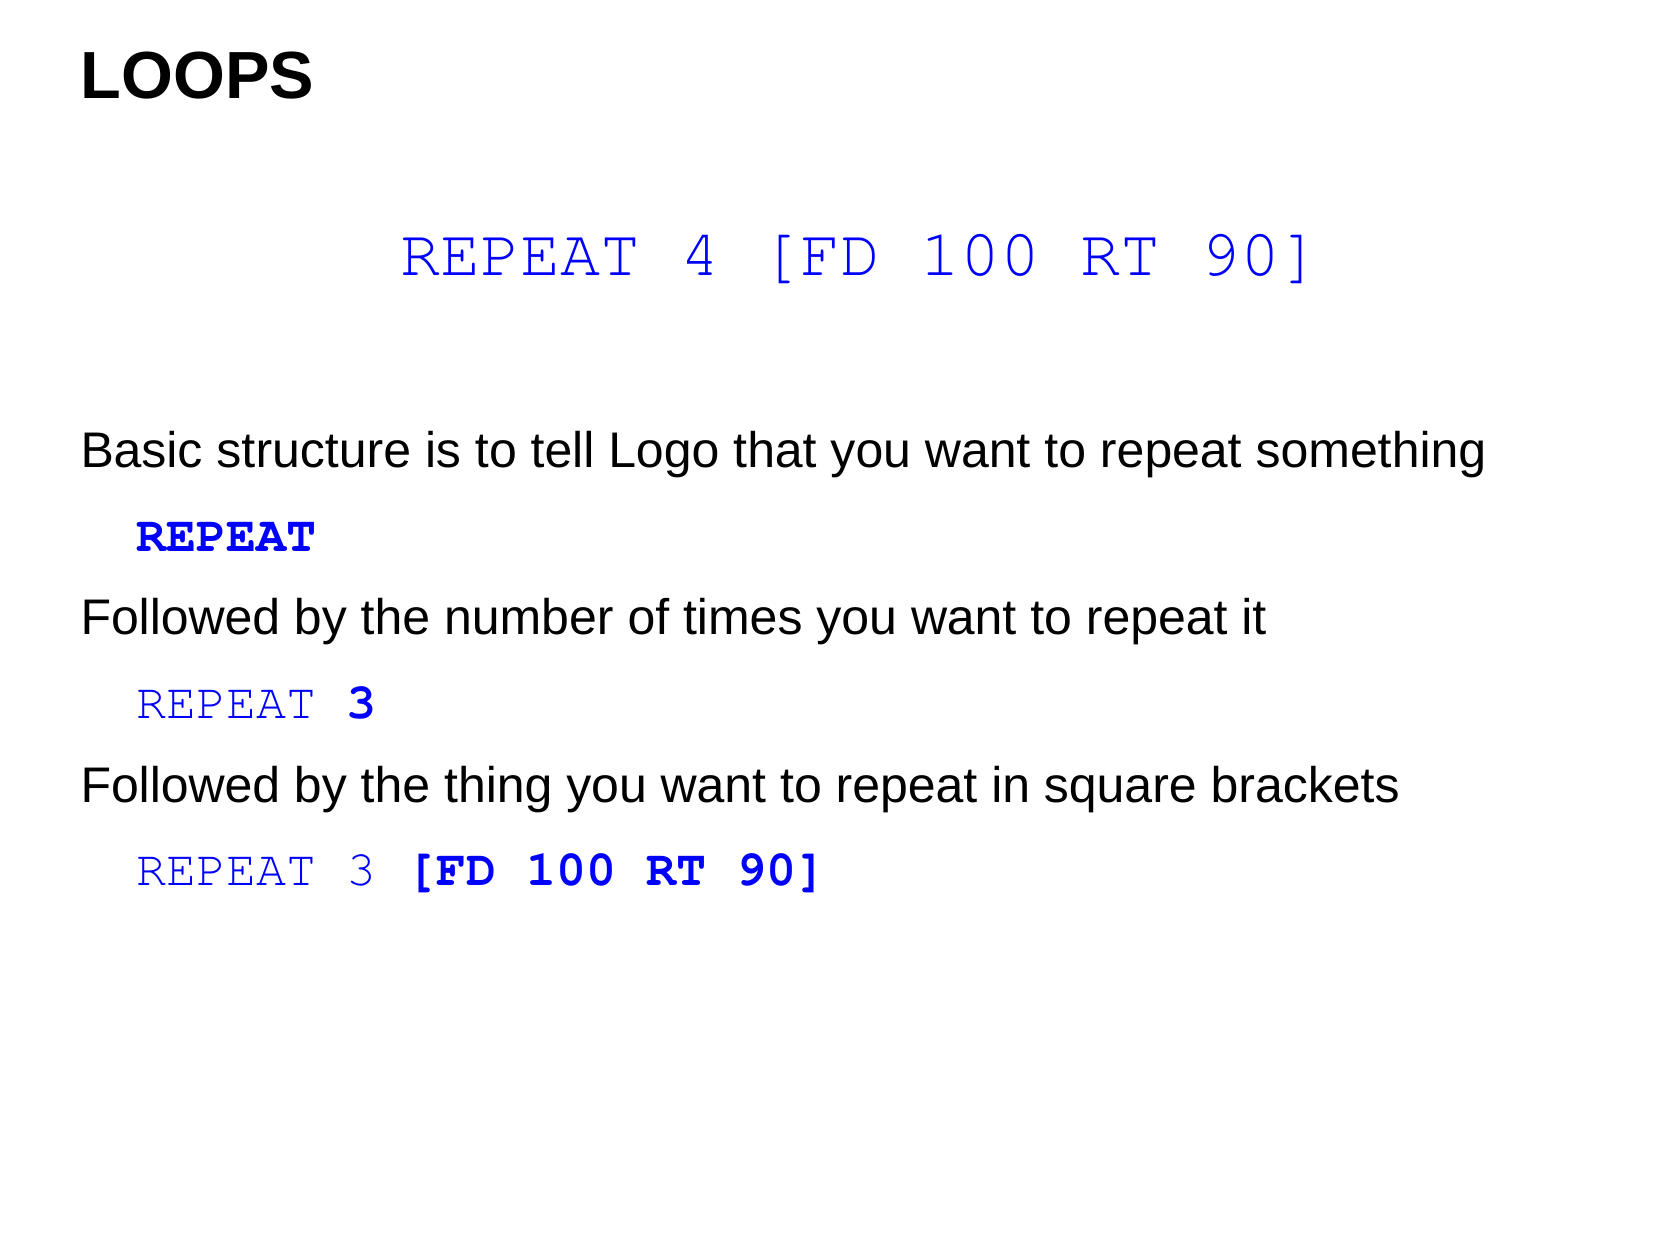

# LOOPS
	REPEAT 4 [FD 100 RT 90]

Basic structure is to tell Logo that you want to repeat something
	REPEAT
Followed by the number of times you want to repeat it
    REPEAT 3
Followed by the thing you want to repeat in square brackets
    REPEAT 3 [FD 100 RT 90]